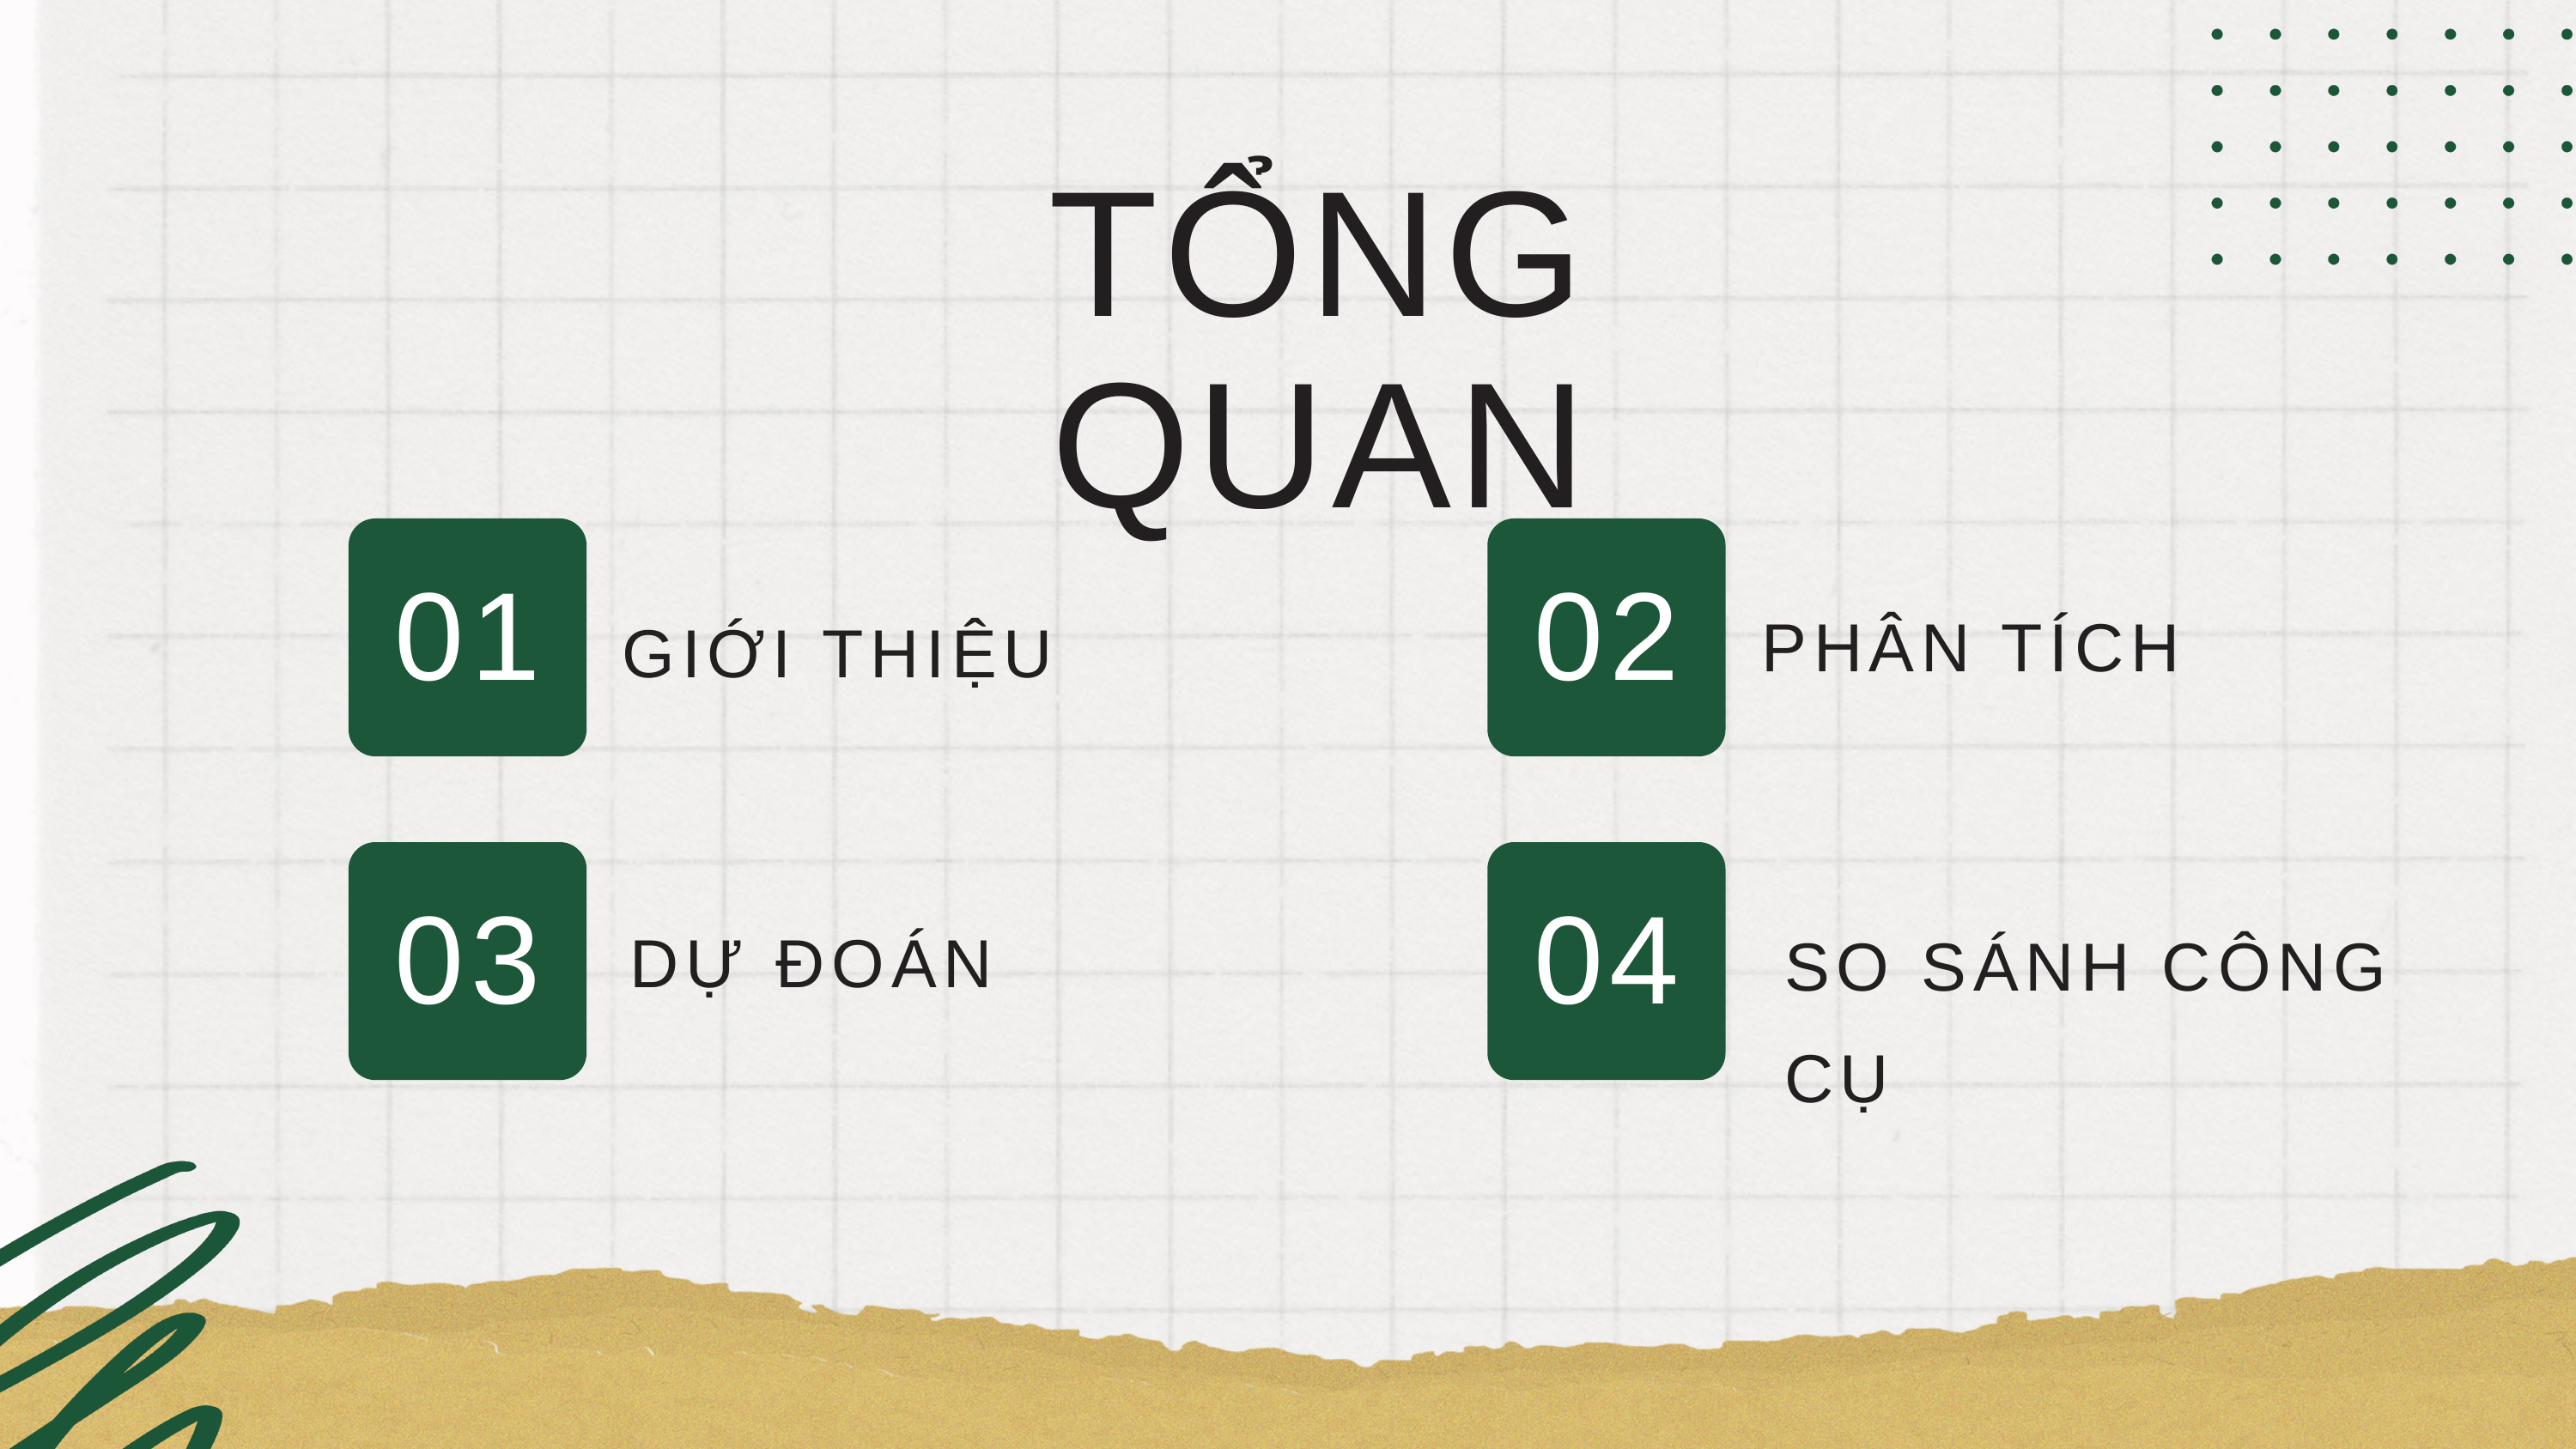

TỔNG QUAN

01

02
PHÂN TÍCH
GIỚI THIỆU

03

04
DỰ ĐOÁN
SO SÁNH CÔNG CỤ